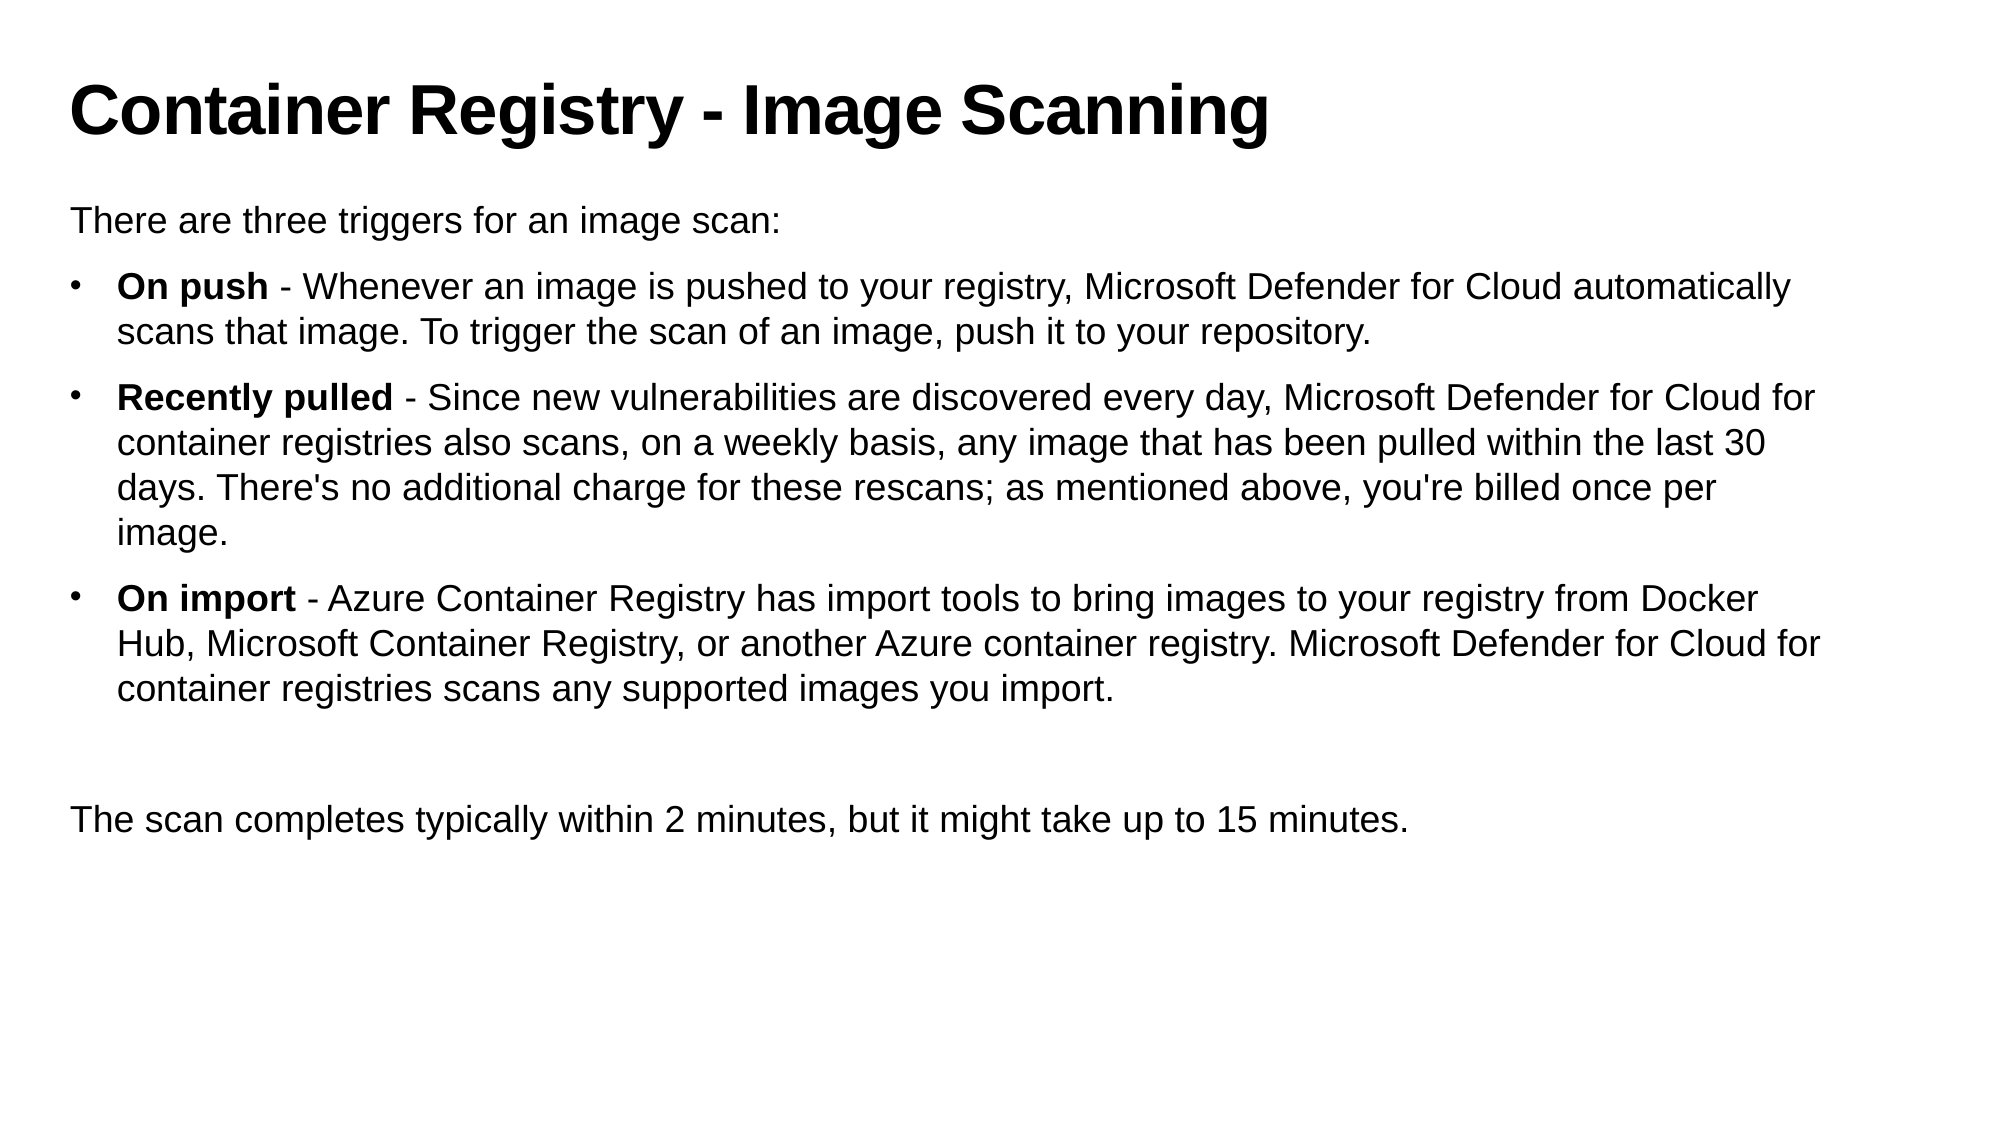

# Container Registry - Image Scanning
There are three triggers for an image scan:
On push - Whenever an image is pushed to your registry, Microsoft Defender for Cloud automatically scans that image. To trigger the scan of an image, push it to your repository.
Recently pulled - Since new vulnerabilities are discovered every day, Microsoft Defender for Cloud for container registries also scans, on a weekly basis, any image that has been pulled within the last 30 days. There's no additional charge for these rescans; as mentioned above, you're billed once per image.
On import - Azure Container Registry has import tools to bring images to your registry from Docker Hub, Microsoft Container Registry, or another Azure container registry. Microsoft Defender for Cloud for container registries scans any supported images you import.

The scan completes typically within 2 minutes, but it might take up to 15 minutes.